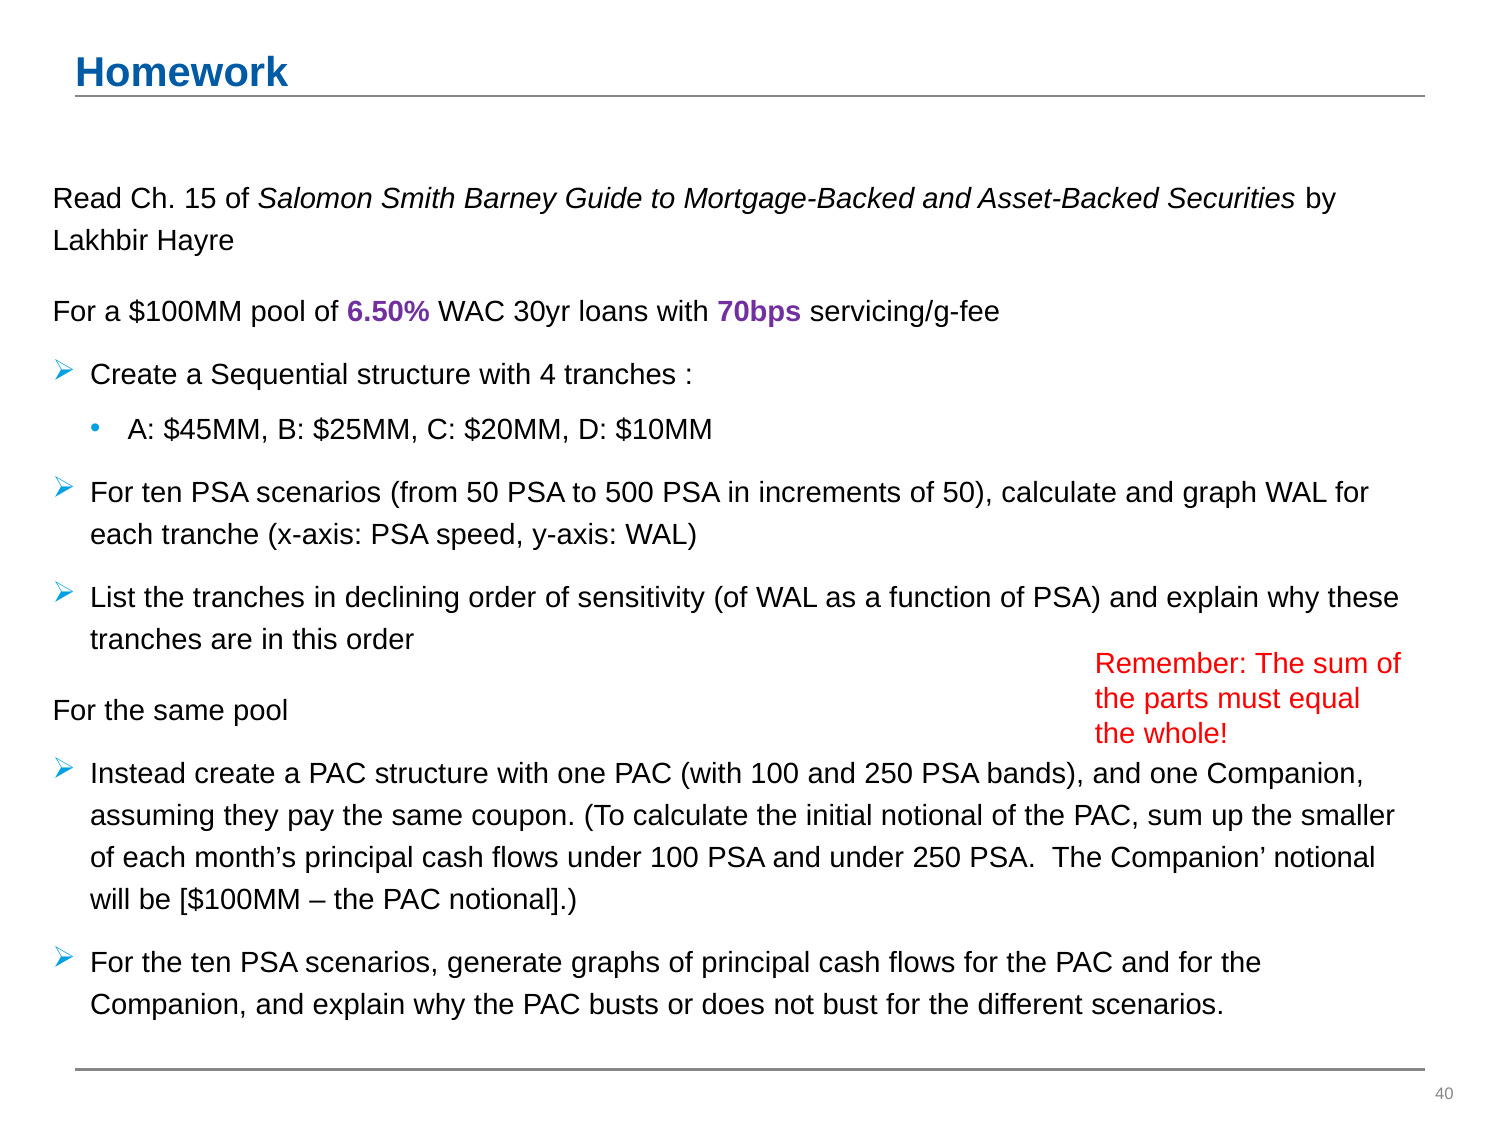

# Homework
Read Ch. 15 of Salomon Smith Barney Guide to Mortgage-Backed and Asset-Backed Securities by Lakhbir Hayre
For a $100MM pool of 6.50% WAC 30yr loans with 70bps servicing/g-fee
Create a Sequential structure with 4 tranches :
A: $45MM, B: $25MM, C: $20MM, D: $10MM
For ten PSA scenarios (from 50 PSA to 500 PSA in increments of 50), calculate and graph WAL for each tranche (x-axis: PSA speed, y-axis: WAL)
List the tranches in declining order of sensitivity (of WAL as a function of PSA) and explain why these tranches are in this order
For the same pool
Instead create a PAC structure with one PAC (with 100 and 250 PSA bands), and one Companion, assuming they pay the same coupon. (To calculate the initial notional of the PAC, sum up the smaller of each month’s principal cash flows under 100 PSA and under 250 PSA.  The Companion’ notional will be [$100MM – the PAC notional].)
For the ten PSA scenarios, generate graphs of principal cash flows for the PAC and for the Companion, and explain why the PAC busts or does not bust for the different scenarios.
Remember: The sum of the parts must equal the whole!